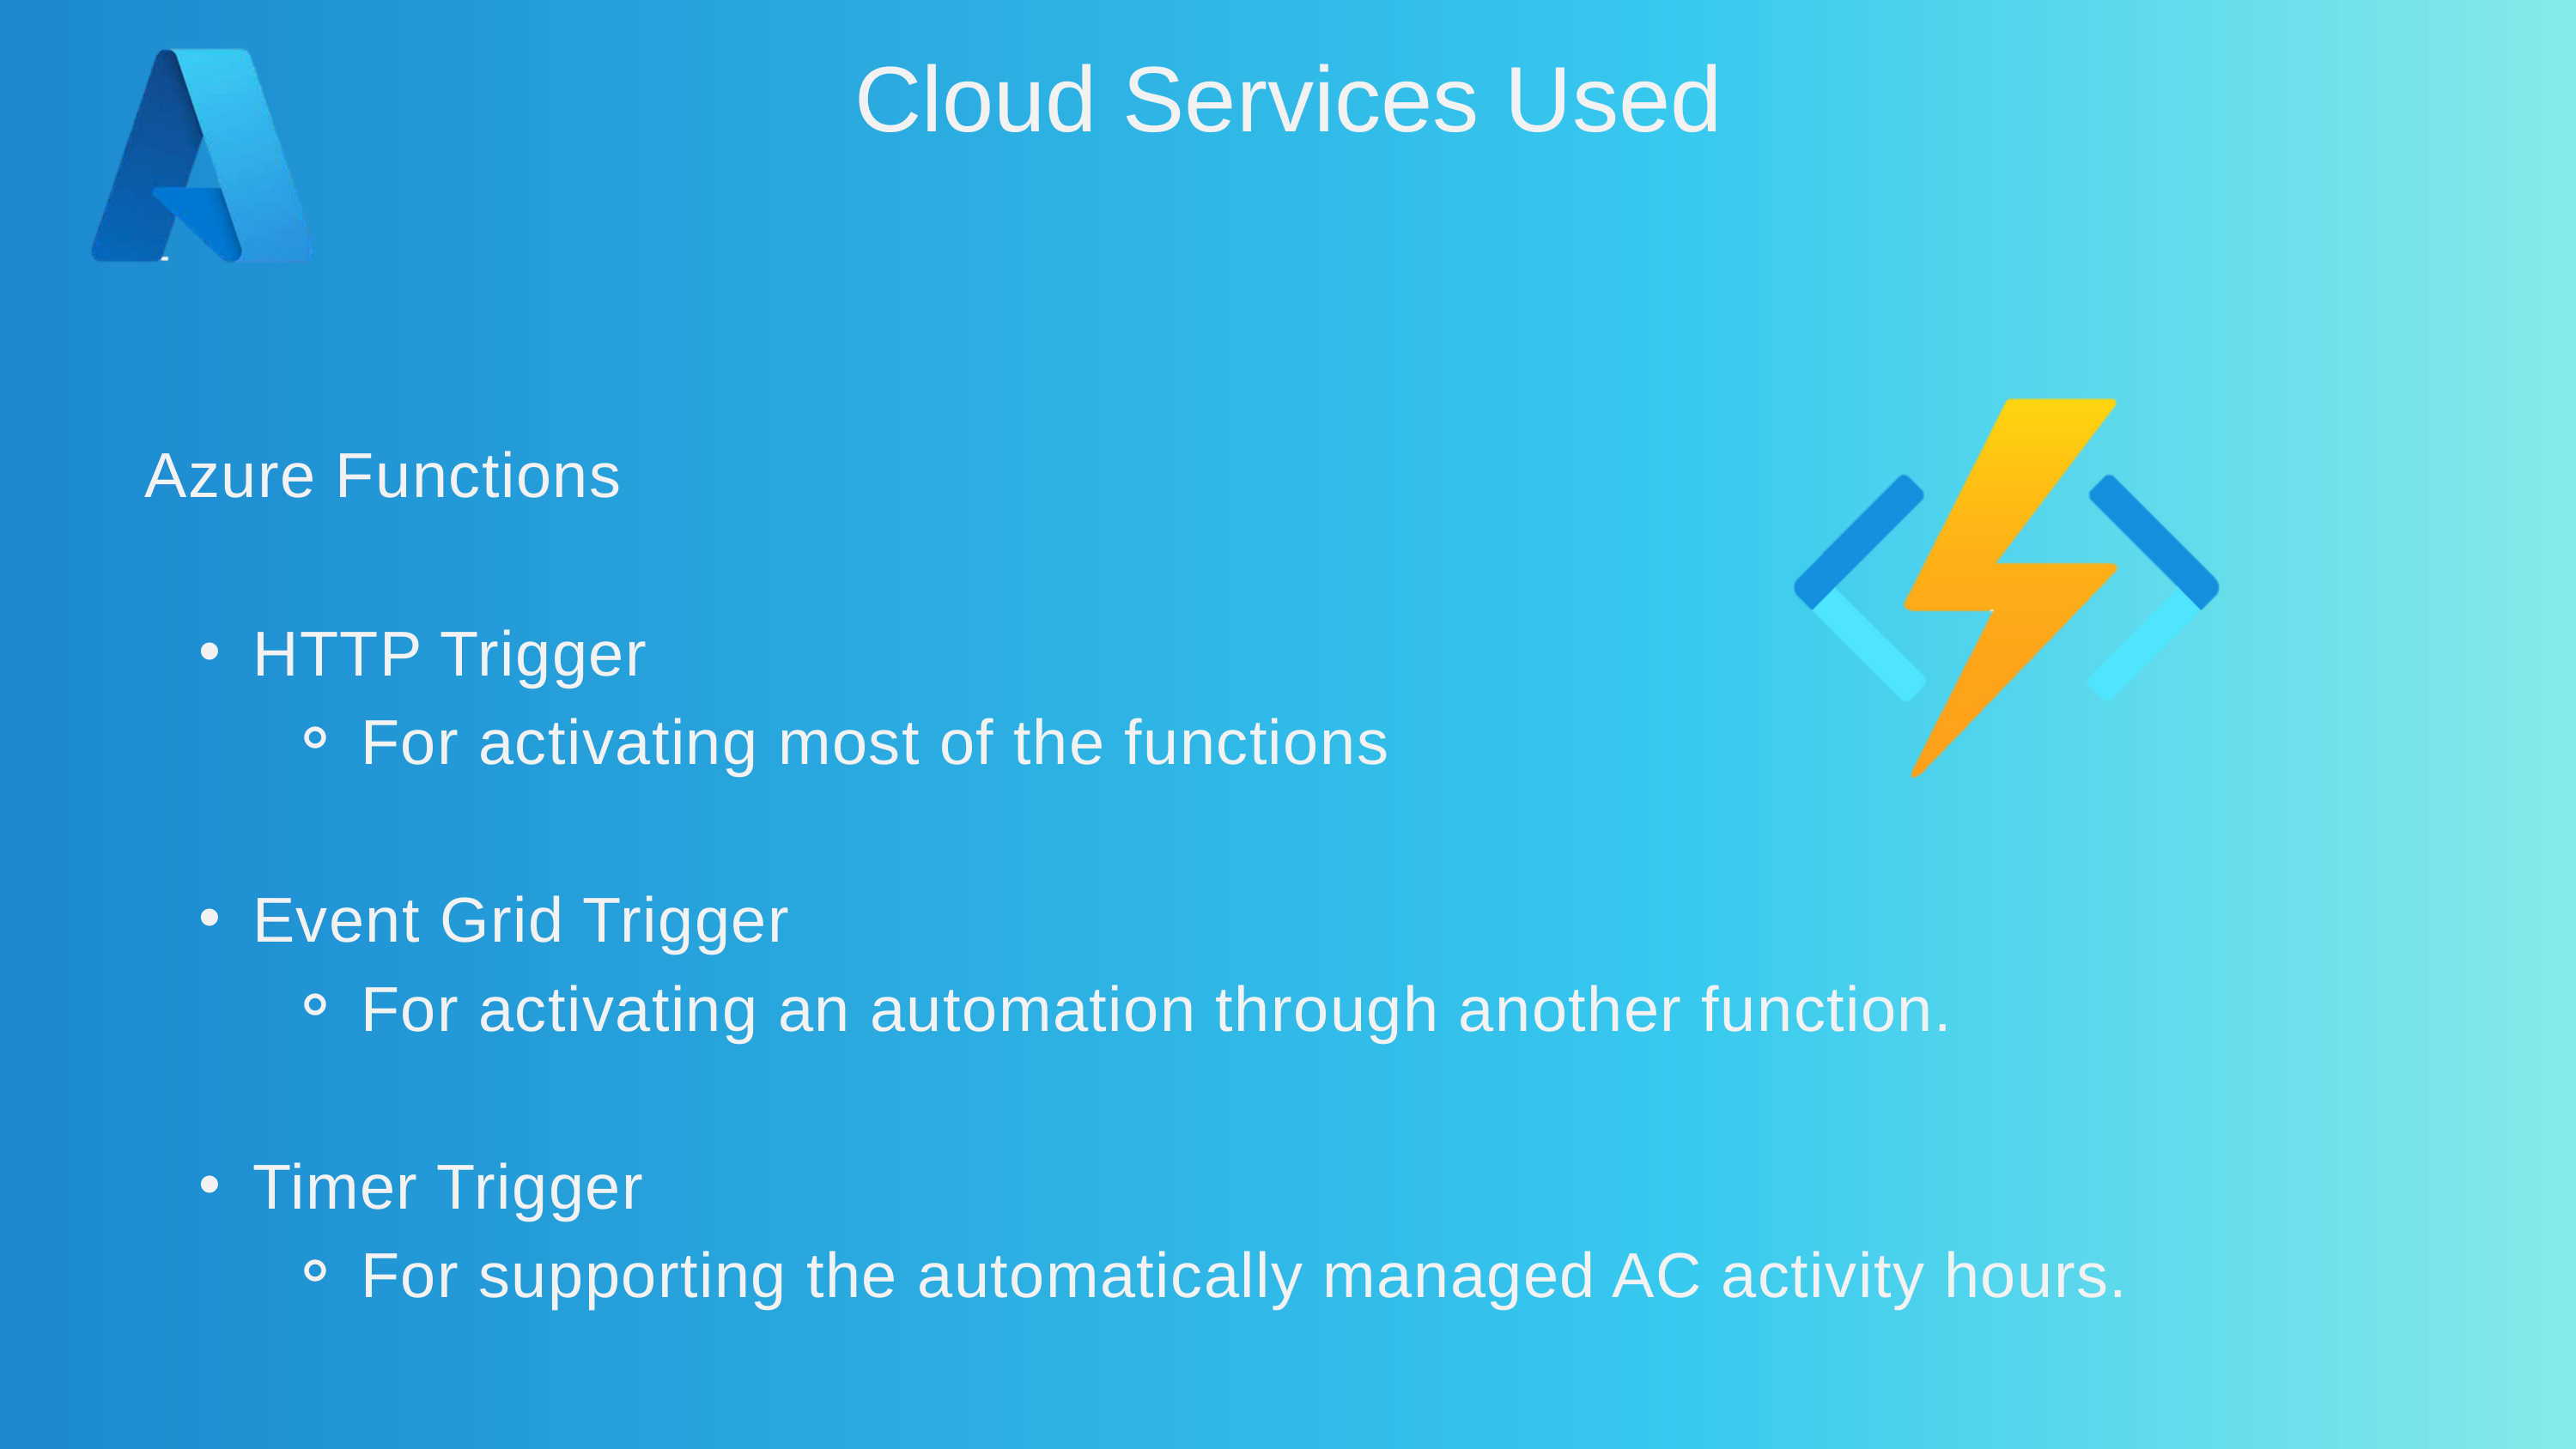

Cloud Services Used

Azure Functions

HTTP Trigger
For activating most of the functions

Event Grid Trigger
For activating an automation through another function.

Timer Trigger
For supporting the automatically managed AC activity hours.